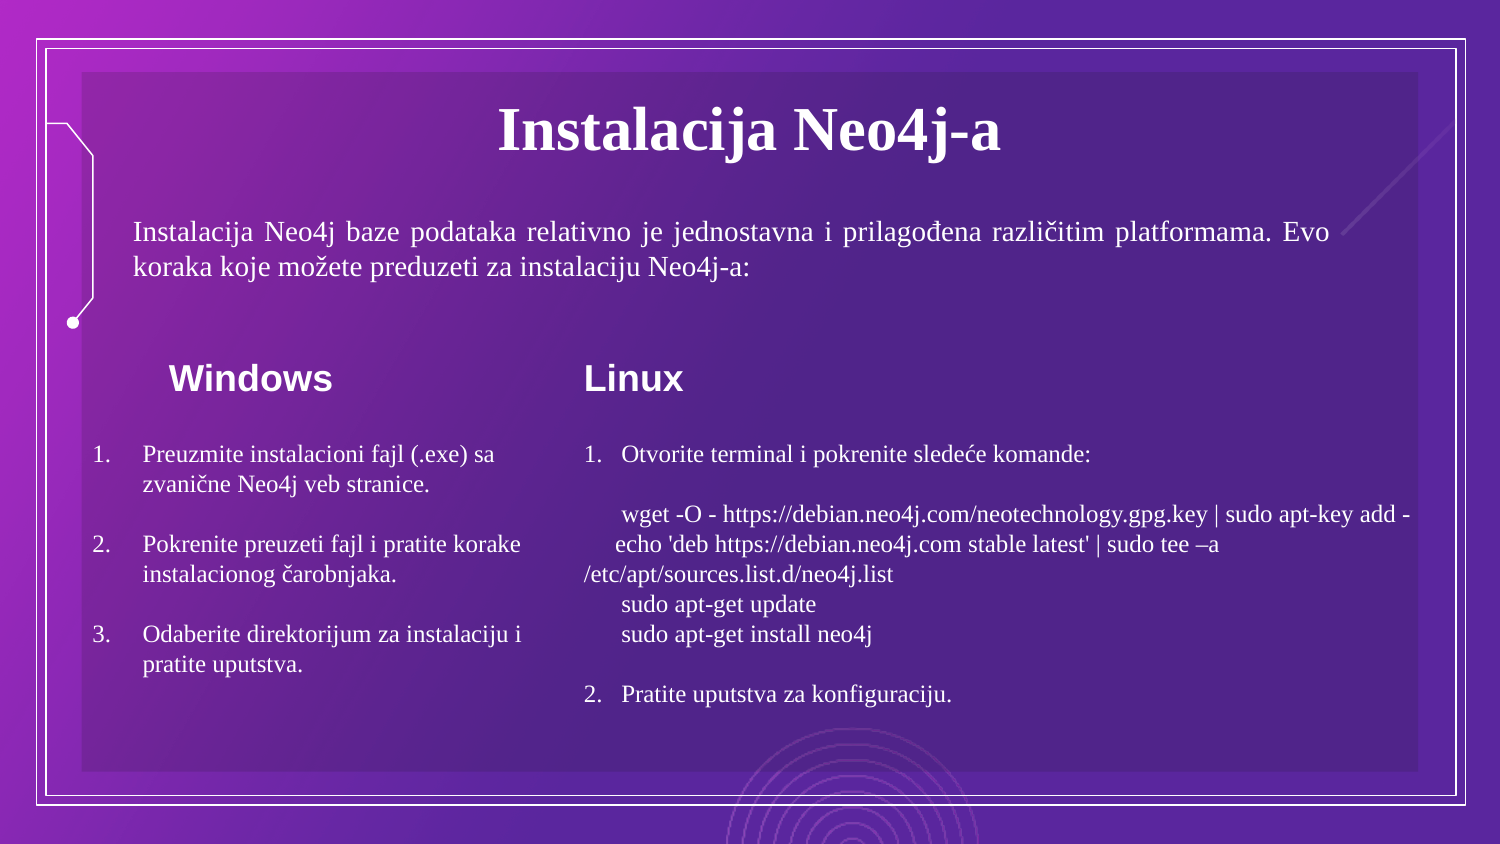

# Instalacija Neo4j-a
Instalacija Neo4j baze podataka relativno je jednostavna i prilagođena različitim platformama. Evo koraka koje možete preduzeti za instalaciju Neo4j-a:
Windows
Linux
Preuzmite instalacioni fajl (.exe) sa zvanične Neo4j veb stranice.

Pokrenite preuzeti fajl i pratite korake instalacionog čarobnjaka.

Odaberite direktorijum za instalaciju i pratite uputstva.

Otvorite terminal i pokrenite sledeće komande:

      wget -O - https://debian.neo4j.com/neotechnology.gpg.key | sudo apt-key add -
     echo 'deb https://debian.neo4j.com stable latest' | sudo tee –a /etc/apt/sources.list.d/neo4j.list
      sudo apt-get update
      sudo apt-get install neo4j

Pratite uputstva za konfiguraciju.